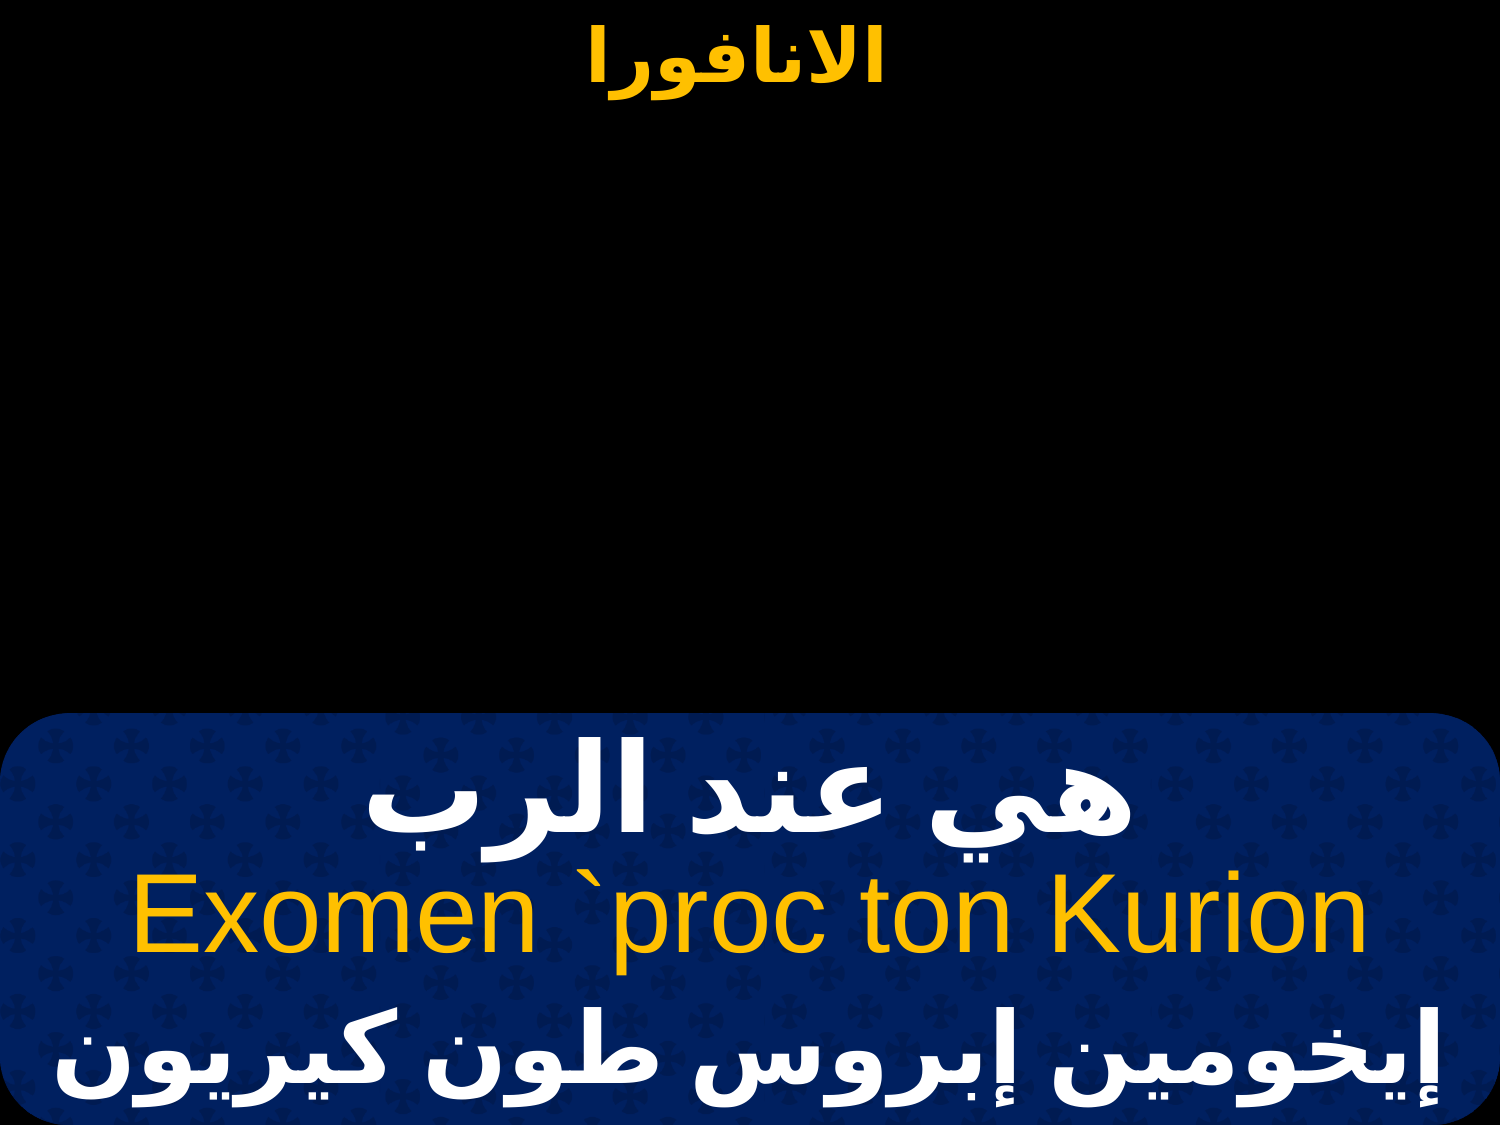

# هي عند الرب
Exomen `proc ton Kurion
إيخومين إبروس طون كيريون